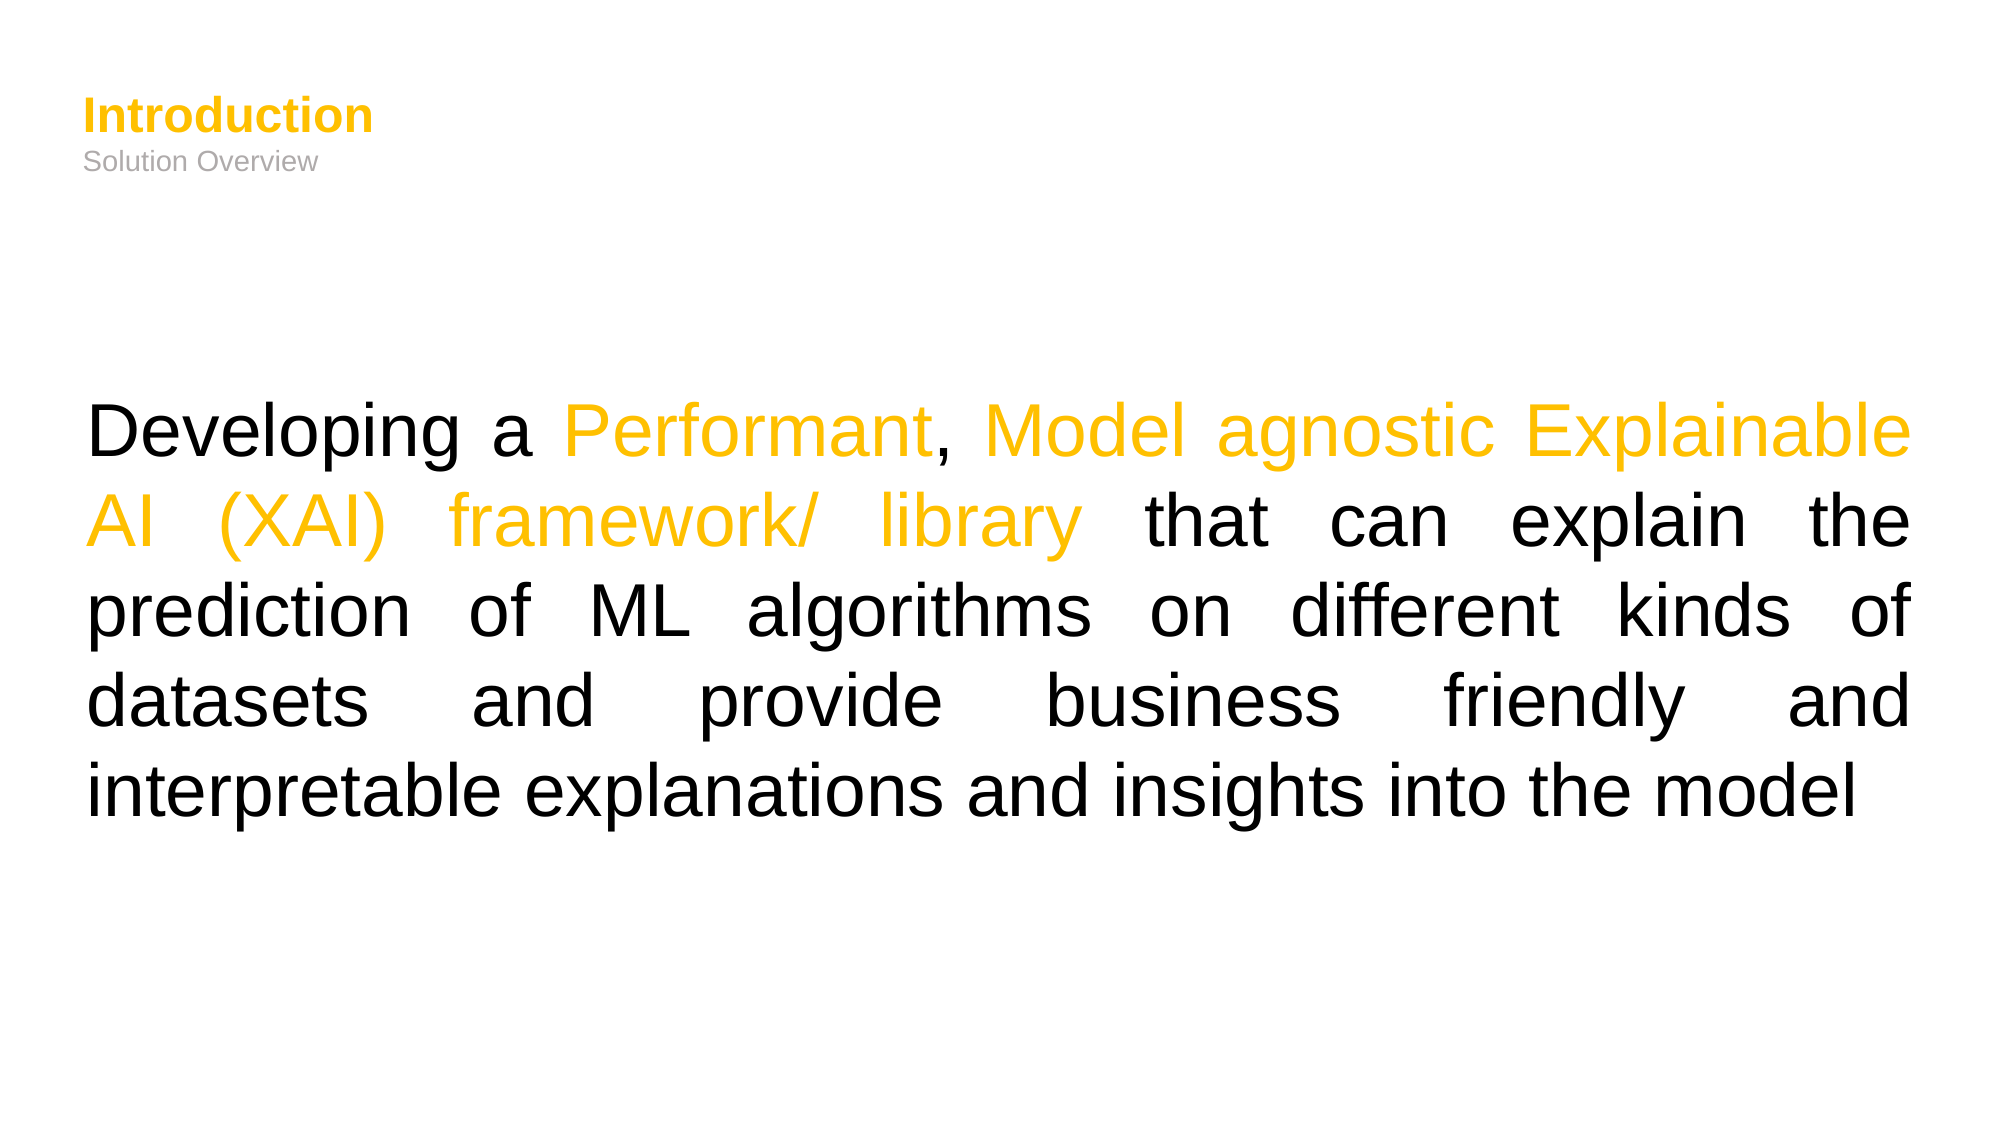

Introduction
Solution Overview

Developing a Performant, Model agnostic Explainable AI (XAI) framework/ library that can explain the prediction of ML algorithms on different kinds of datasets and provide business friendly and interpretable explanations and insights into the model